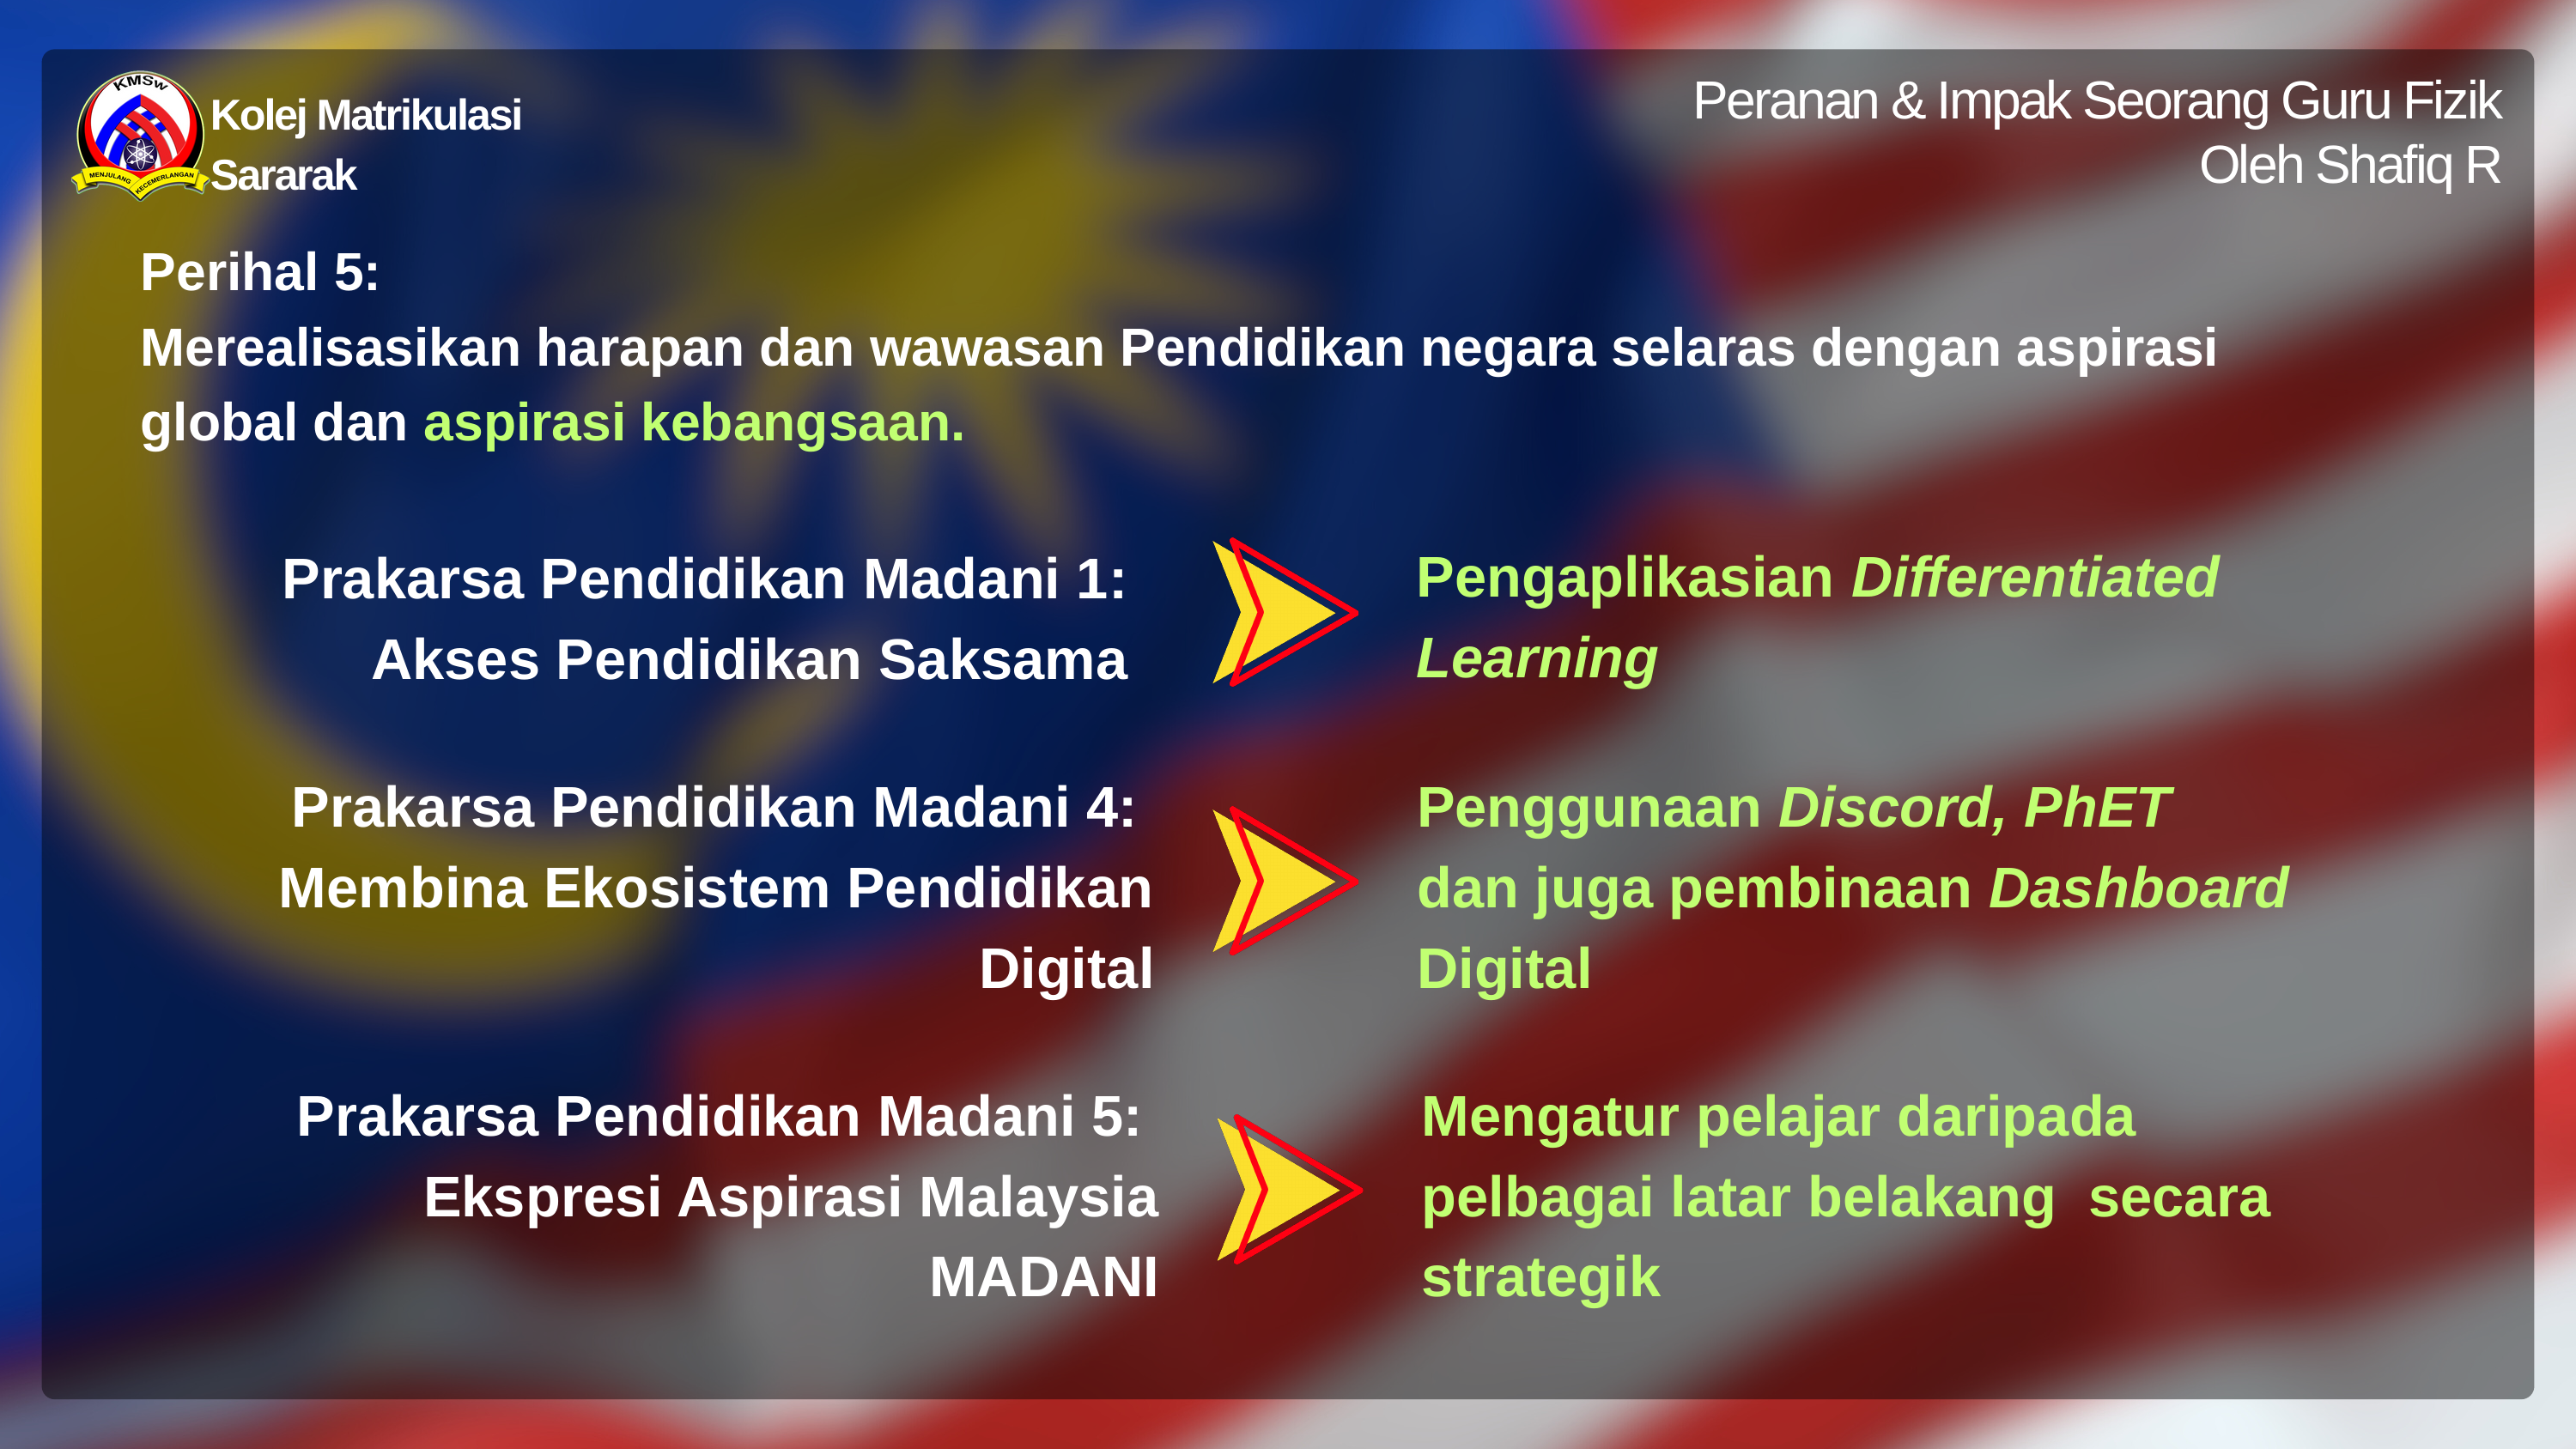

Peranan & Impak Seorang Guru Fizik
Oleh Shafiq R

Kolej Matrikulasi Sararak
Perihal 5:
Merealisasikan harapan dan wawasan Pendidikan negara selaras dengan aspirasi global dan aspirasi kebangsaan.
Pengaplikasian Differentiated Learning
Prakarsa Pendidikan Madani 1:  Akses Pendidikan Saksama

Prakarsa Pendidikan Madani 4:  Membina Ekosistem Pendidikan Digital
Penggunaan Discord, PhET
dan juga pembinaan Dashboard Digital

Prakarsa Pendidikan Madani 5:  Ekspresi Aspirasi Malaysia MADANI
Mengatur pelajar daripada pelbagai latar belakang  secara strategik